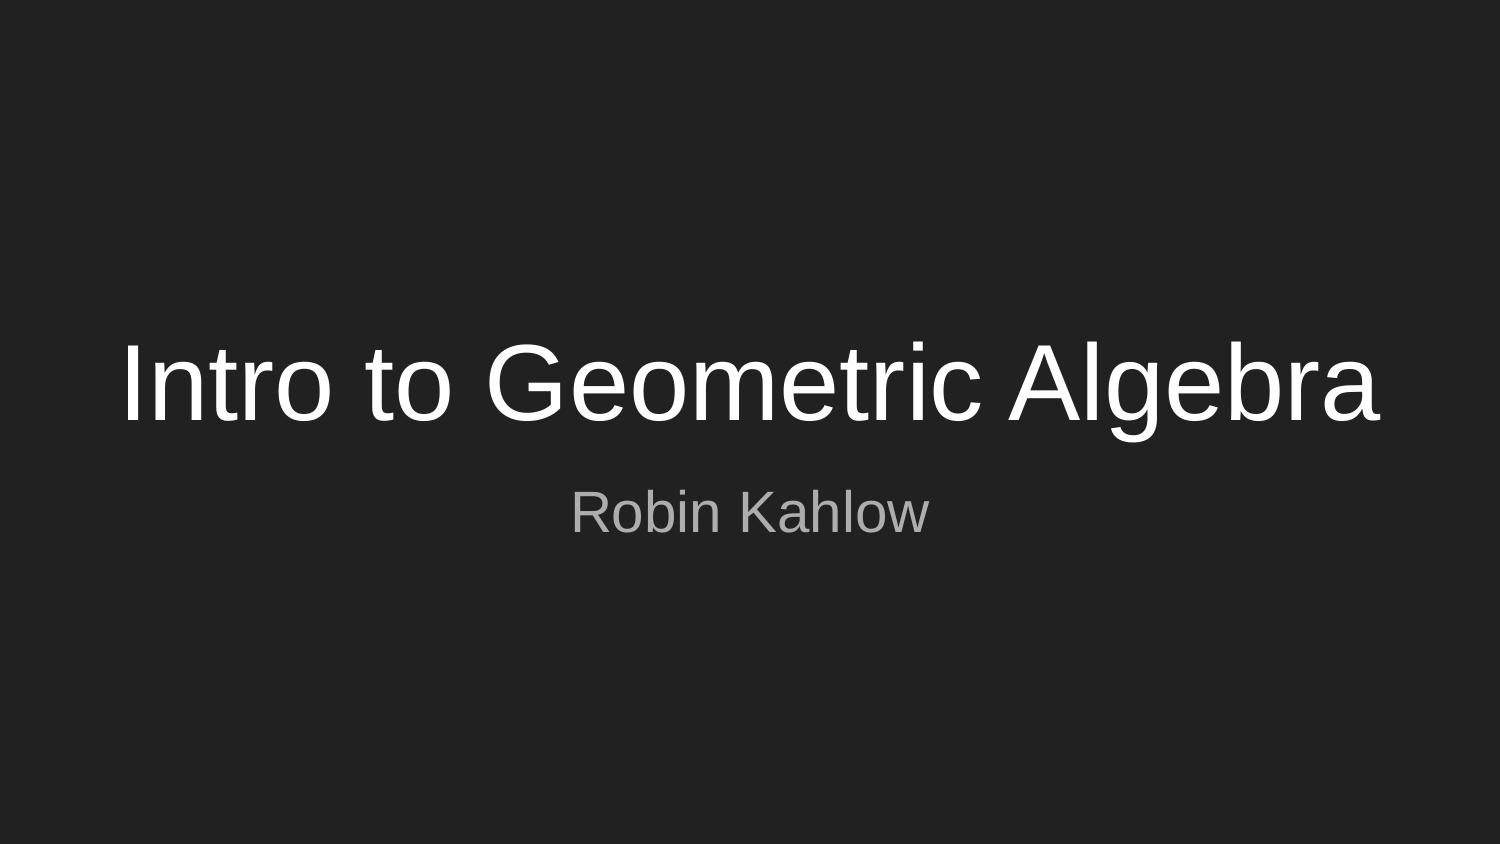

# Intro to Geometric Algebra
Robin Kahlow